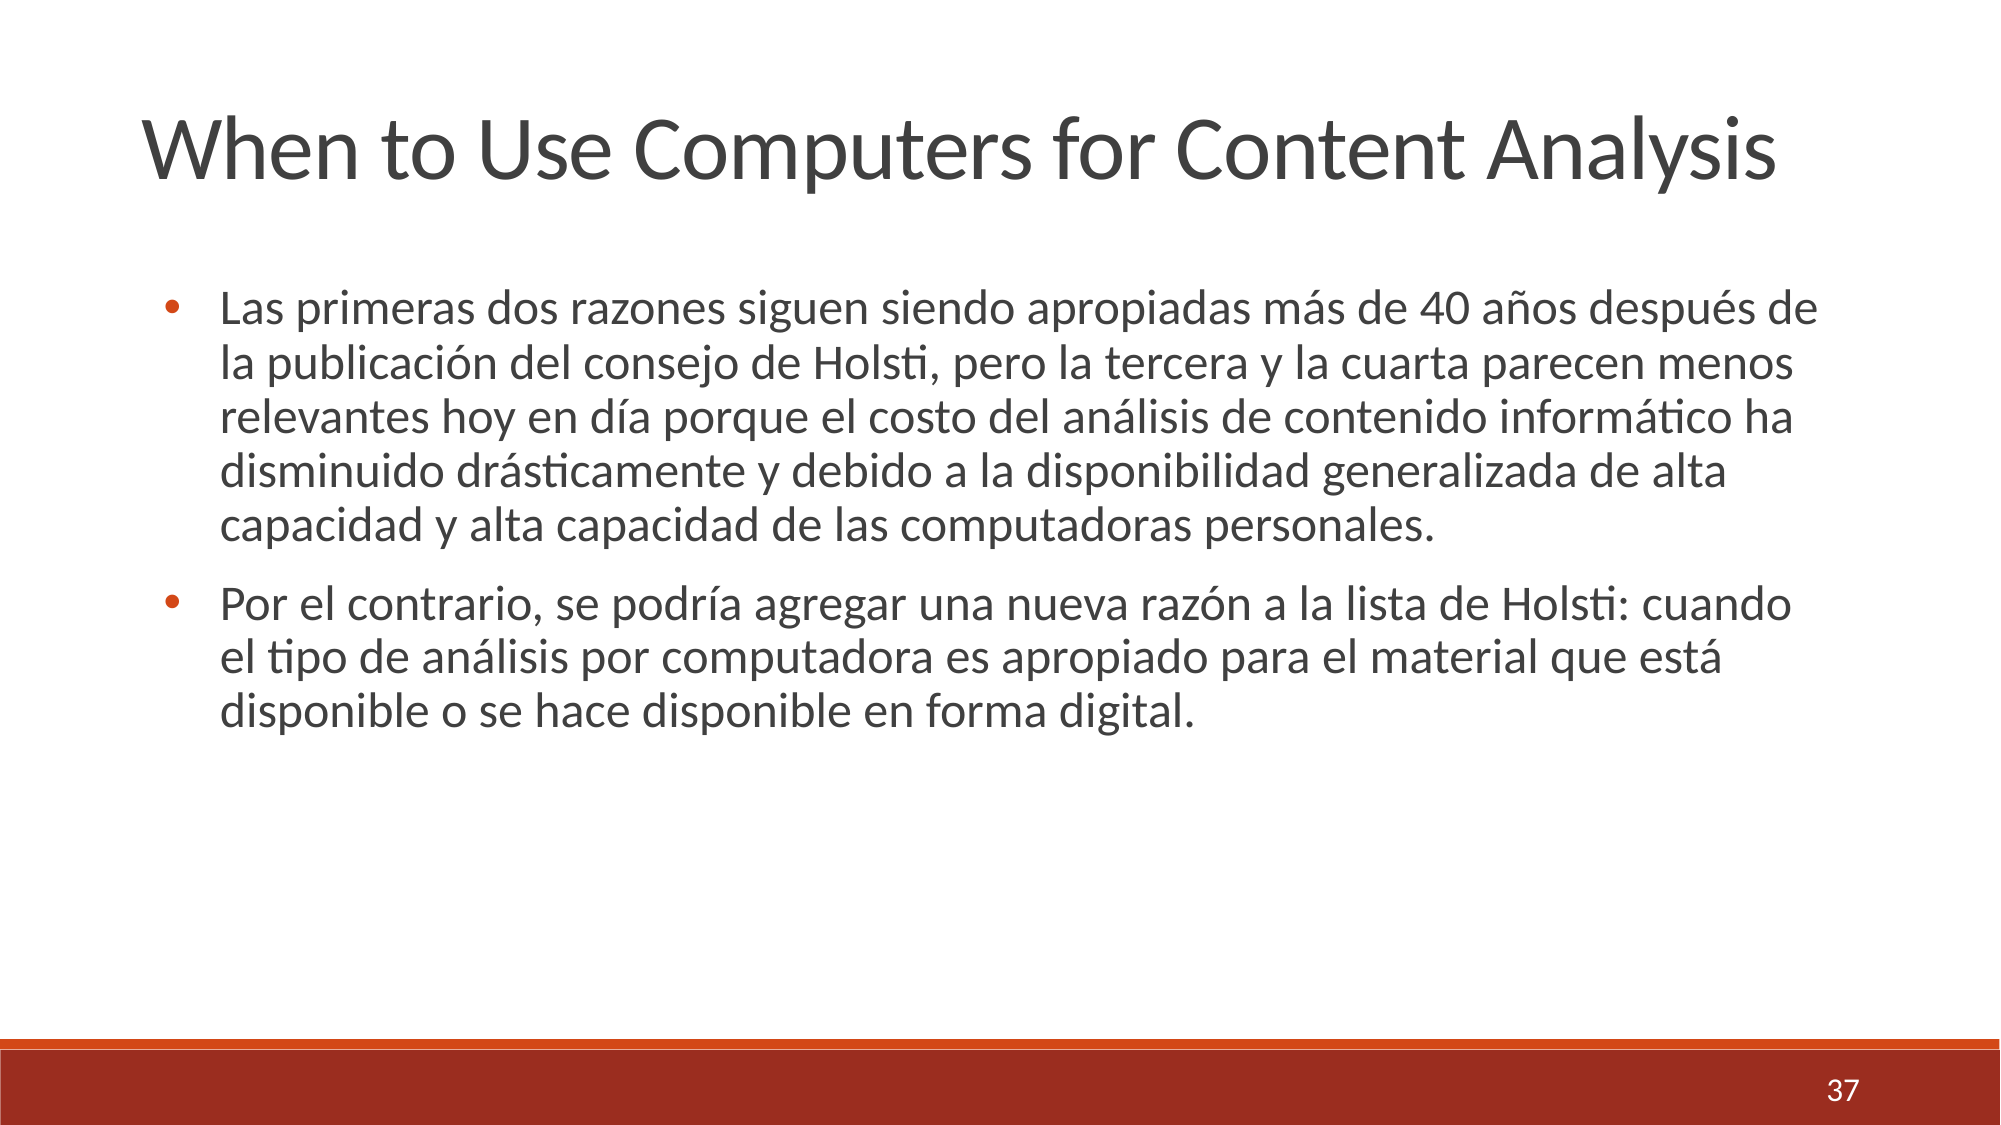

When to Use Computers for Content Analysis
Las primeras dos razones siguen siendo apropiadas más de 40 años después de la publicación del consejo de Holsti, pero la tercera y la cuarta parecen menos relevantes hoy en día porque el costo del análisis de contenido informático ha disminuido drásticamente y debido a la disponibilidad generalizada de alta capacidad y alta capacidad de las computadoras personales.
Por el contrario, se podría agregar una nueva razón a la lista de Holsti: cuando el tipo de análisis por computadora es apropiado para el material que está disponible o se hace disponible en forma digital.
37